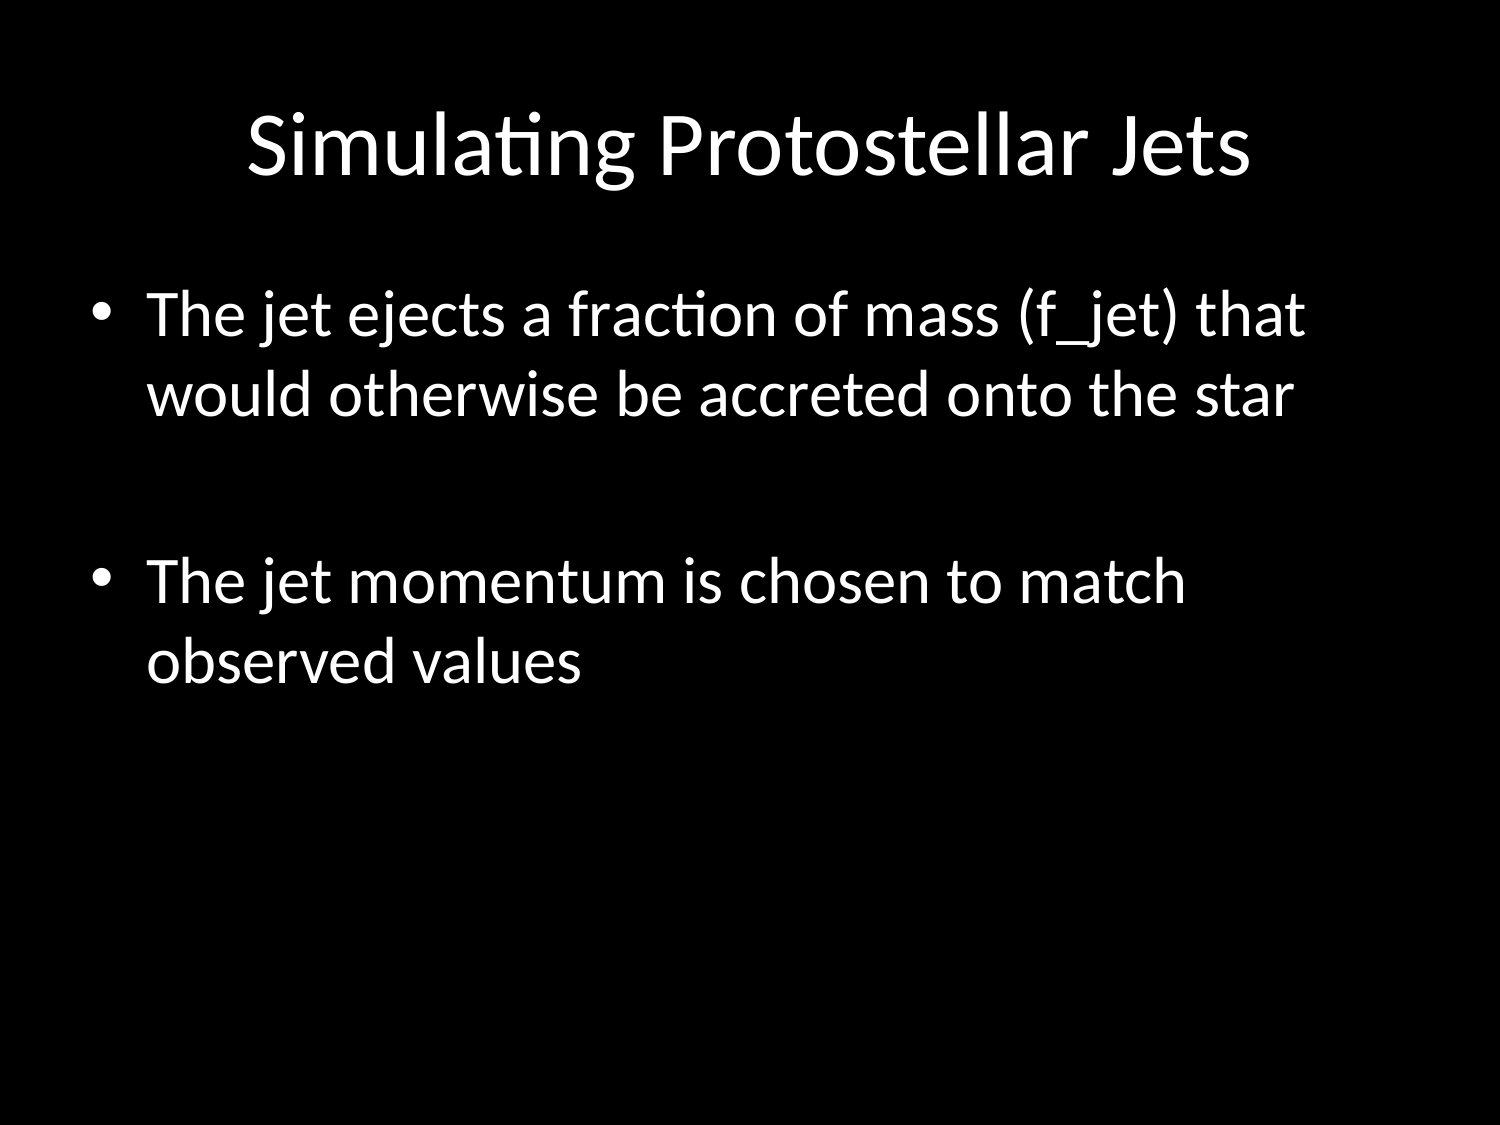

# Simulating Protostellar Jets
The jet ejects a fraction of mass (f_jet) that would otherwise be accreted onto the star

The jet momentum is chosen to match observed values